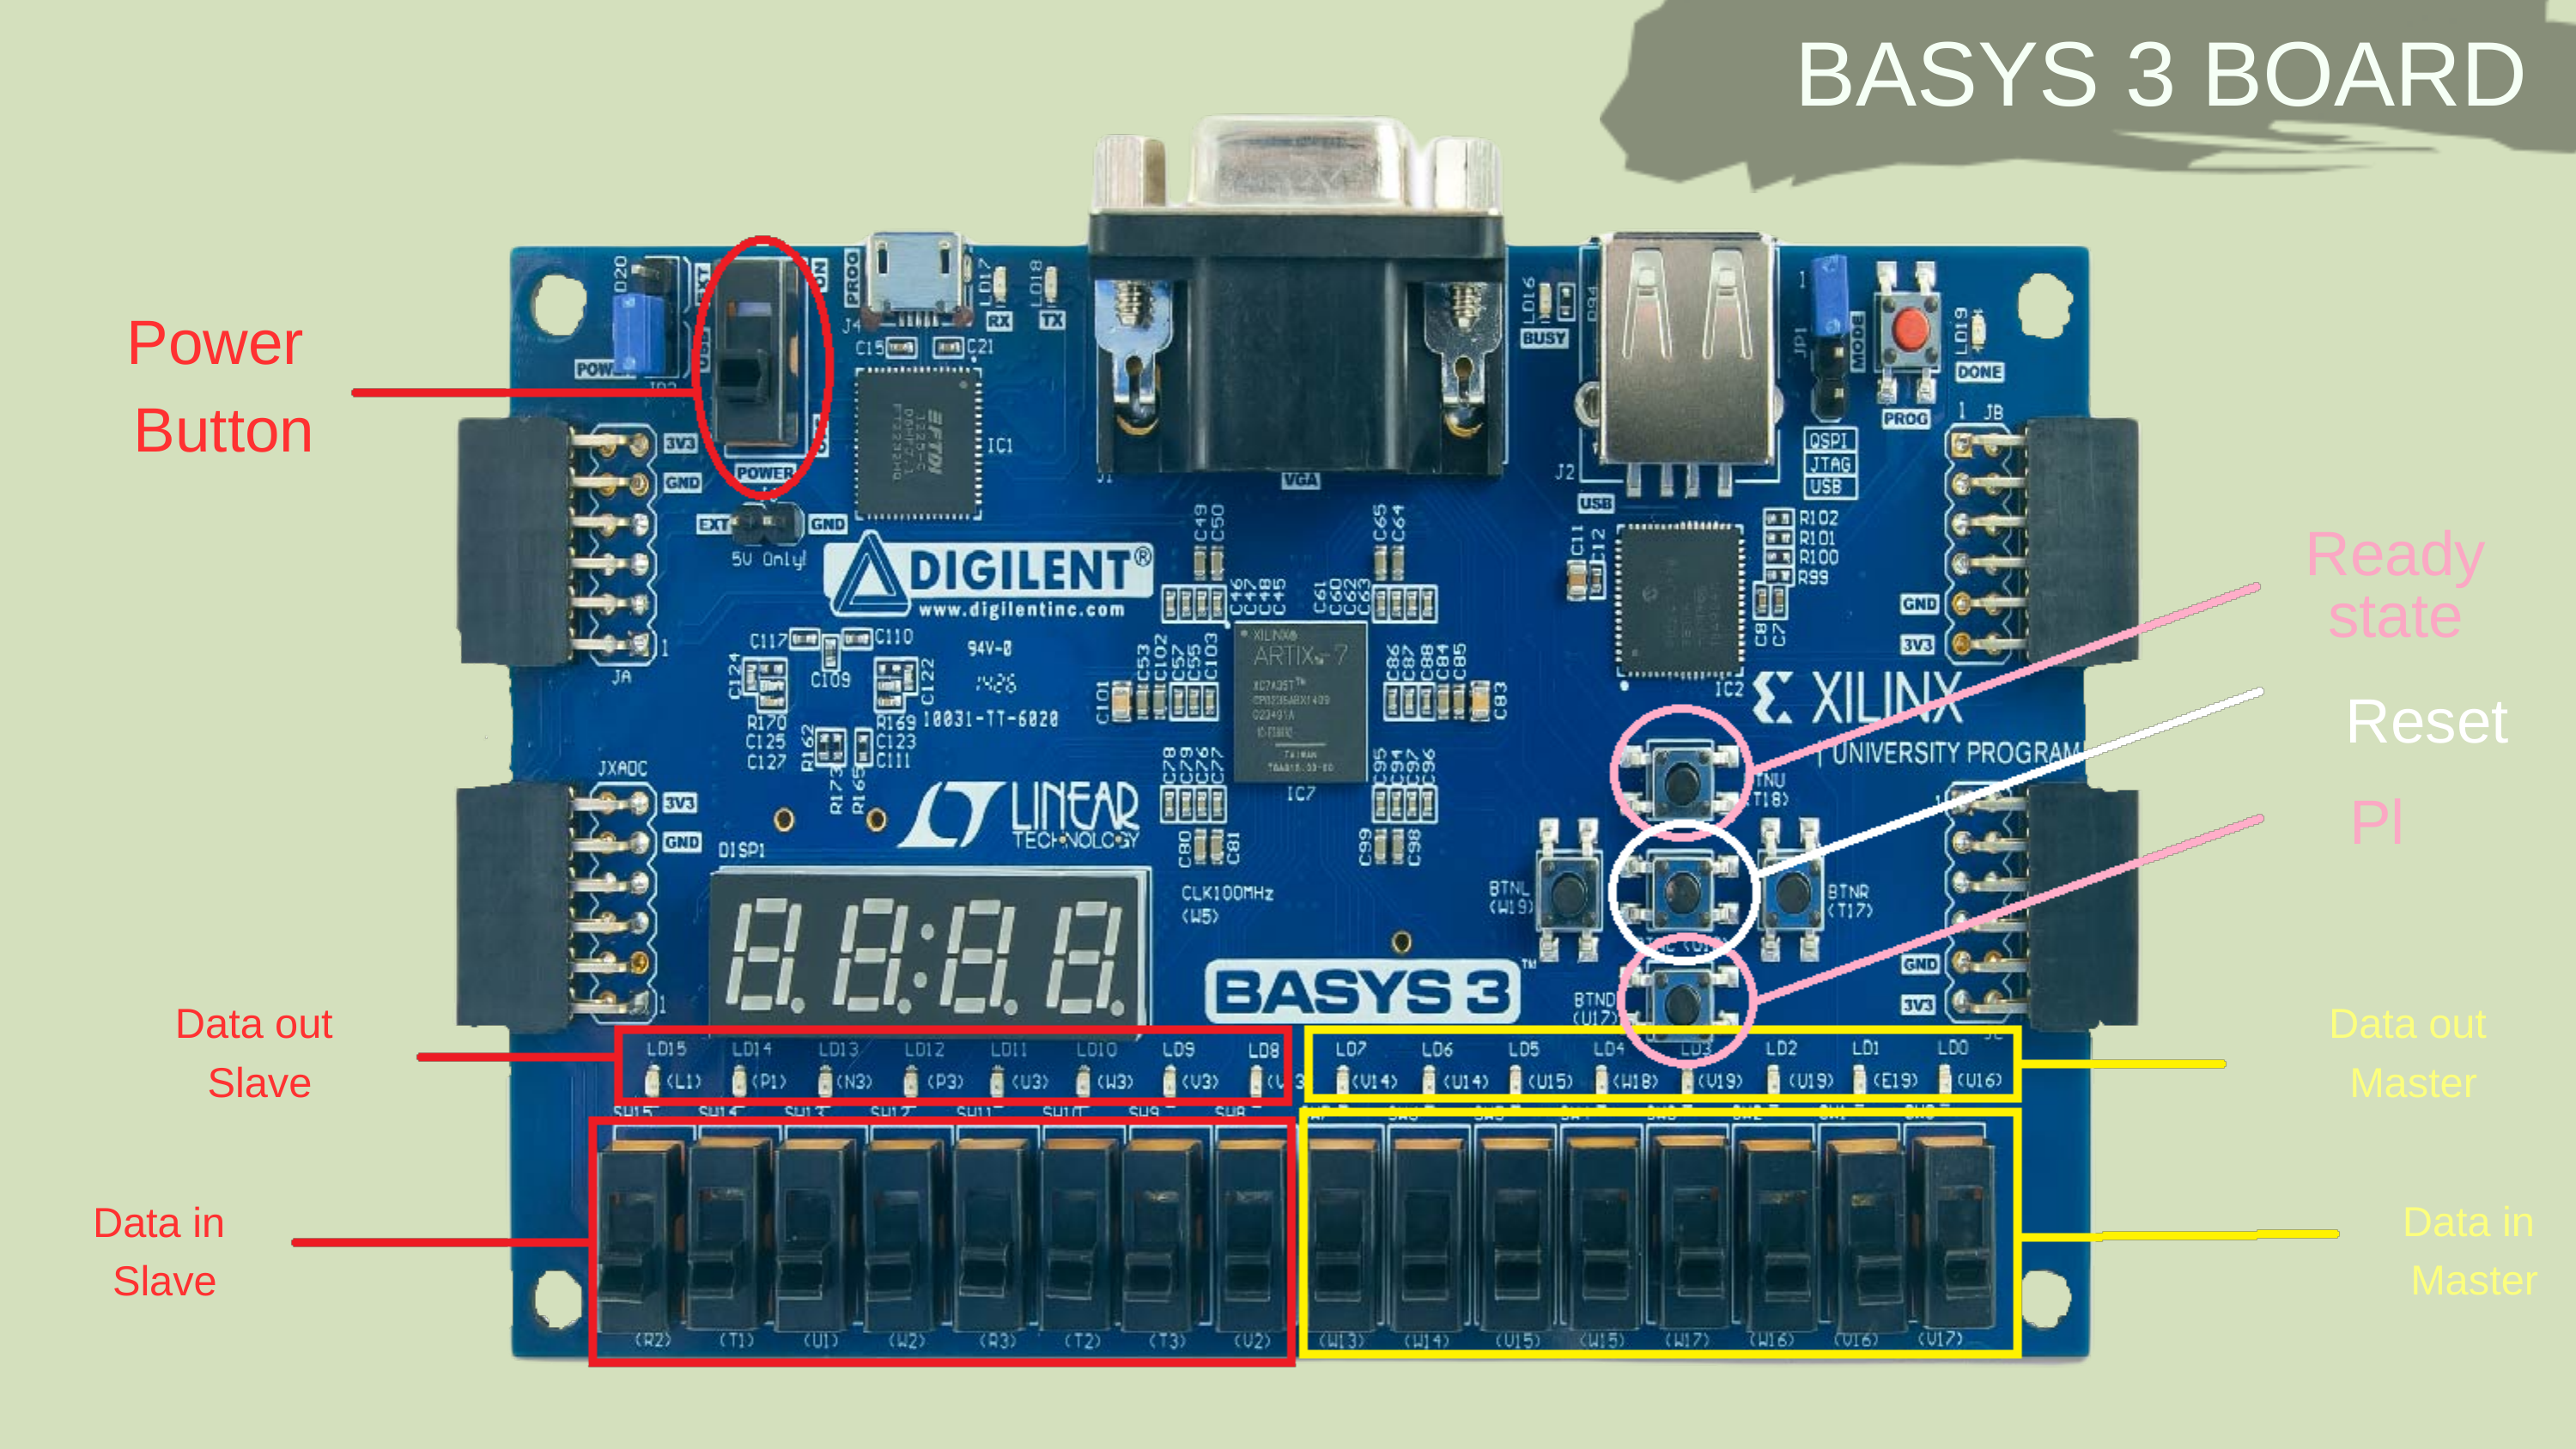

BASYS 3 BOARD
Power
Button

Ready
state
Reset
Pl

Data out
Slave
Data out
Master
Data in
Master
Data in
Slave